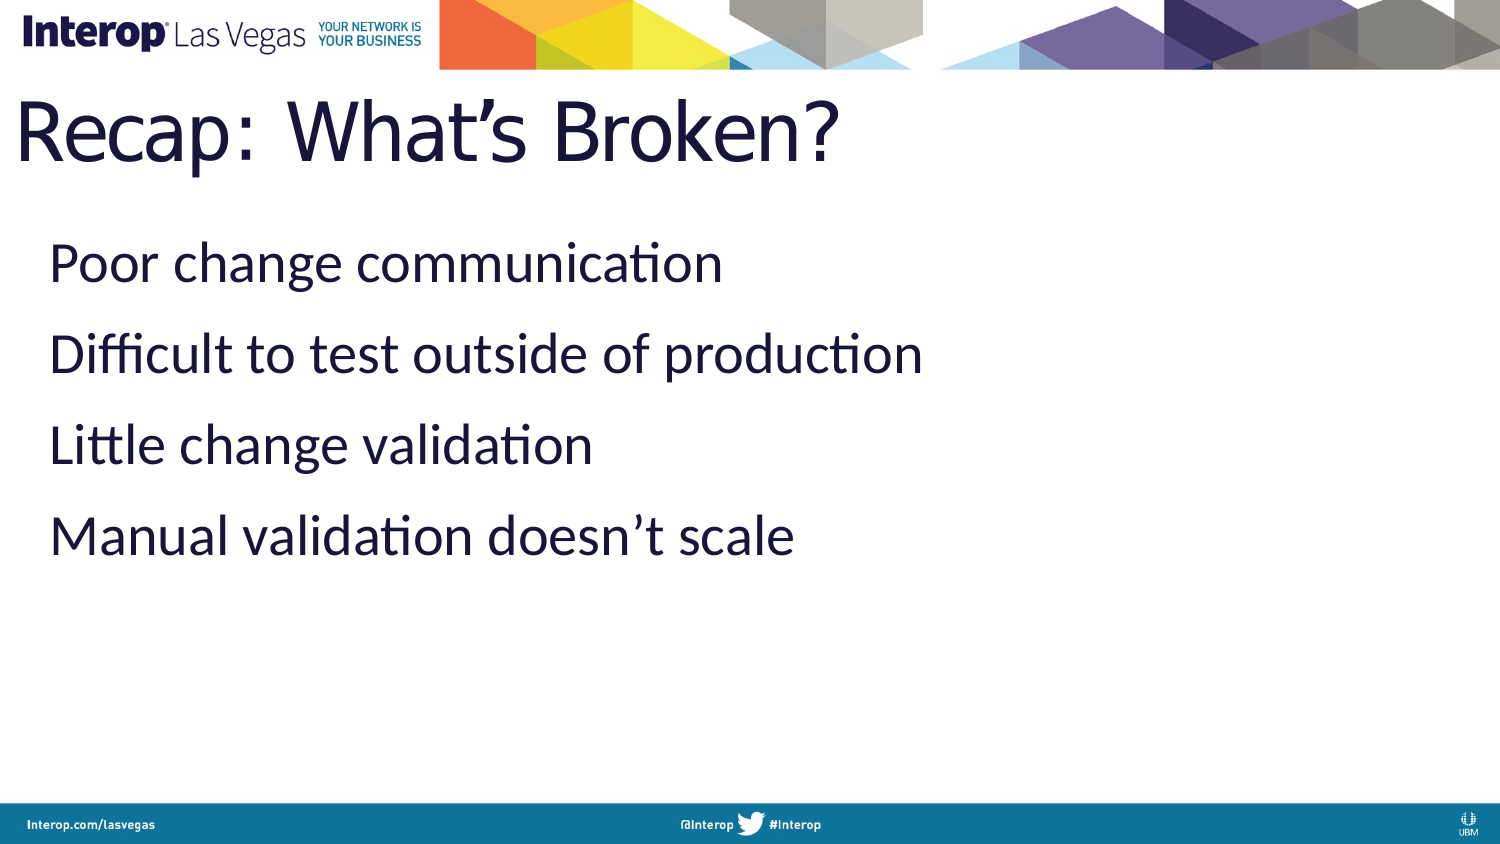

# Recap: What’s Broken?
Poor change communication
Difficult to test outside of production
Little change validation
Manual validation doesn’t scale